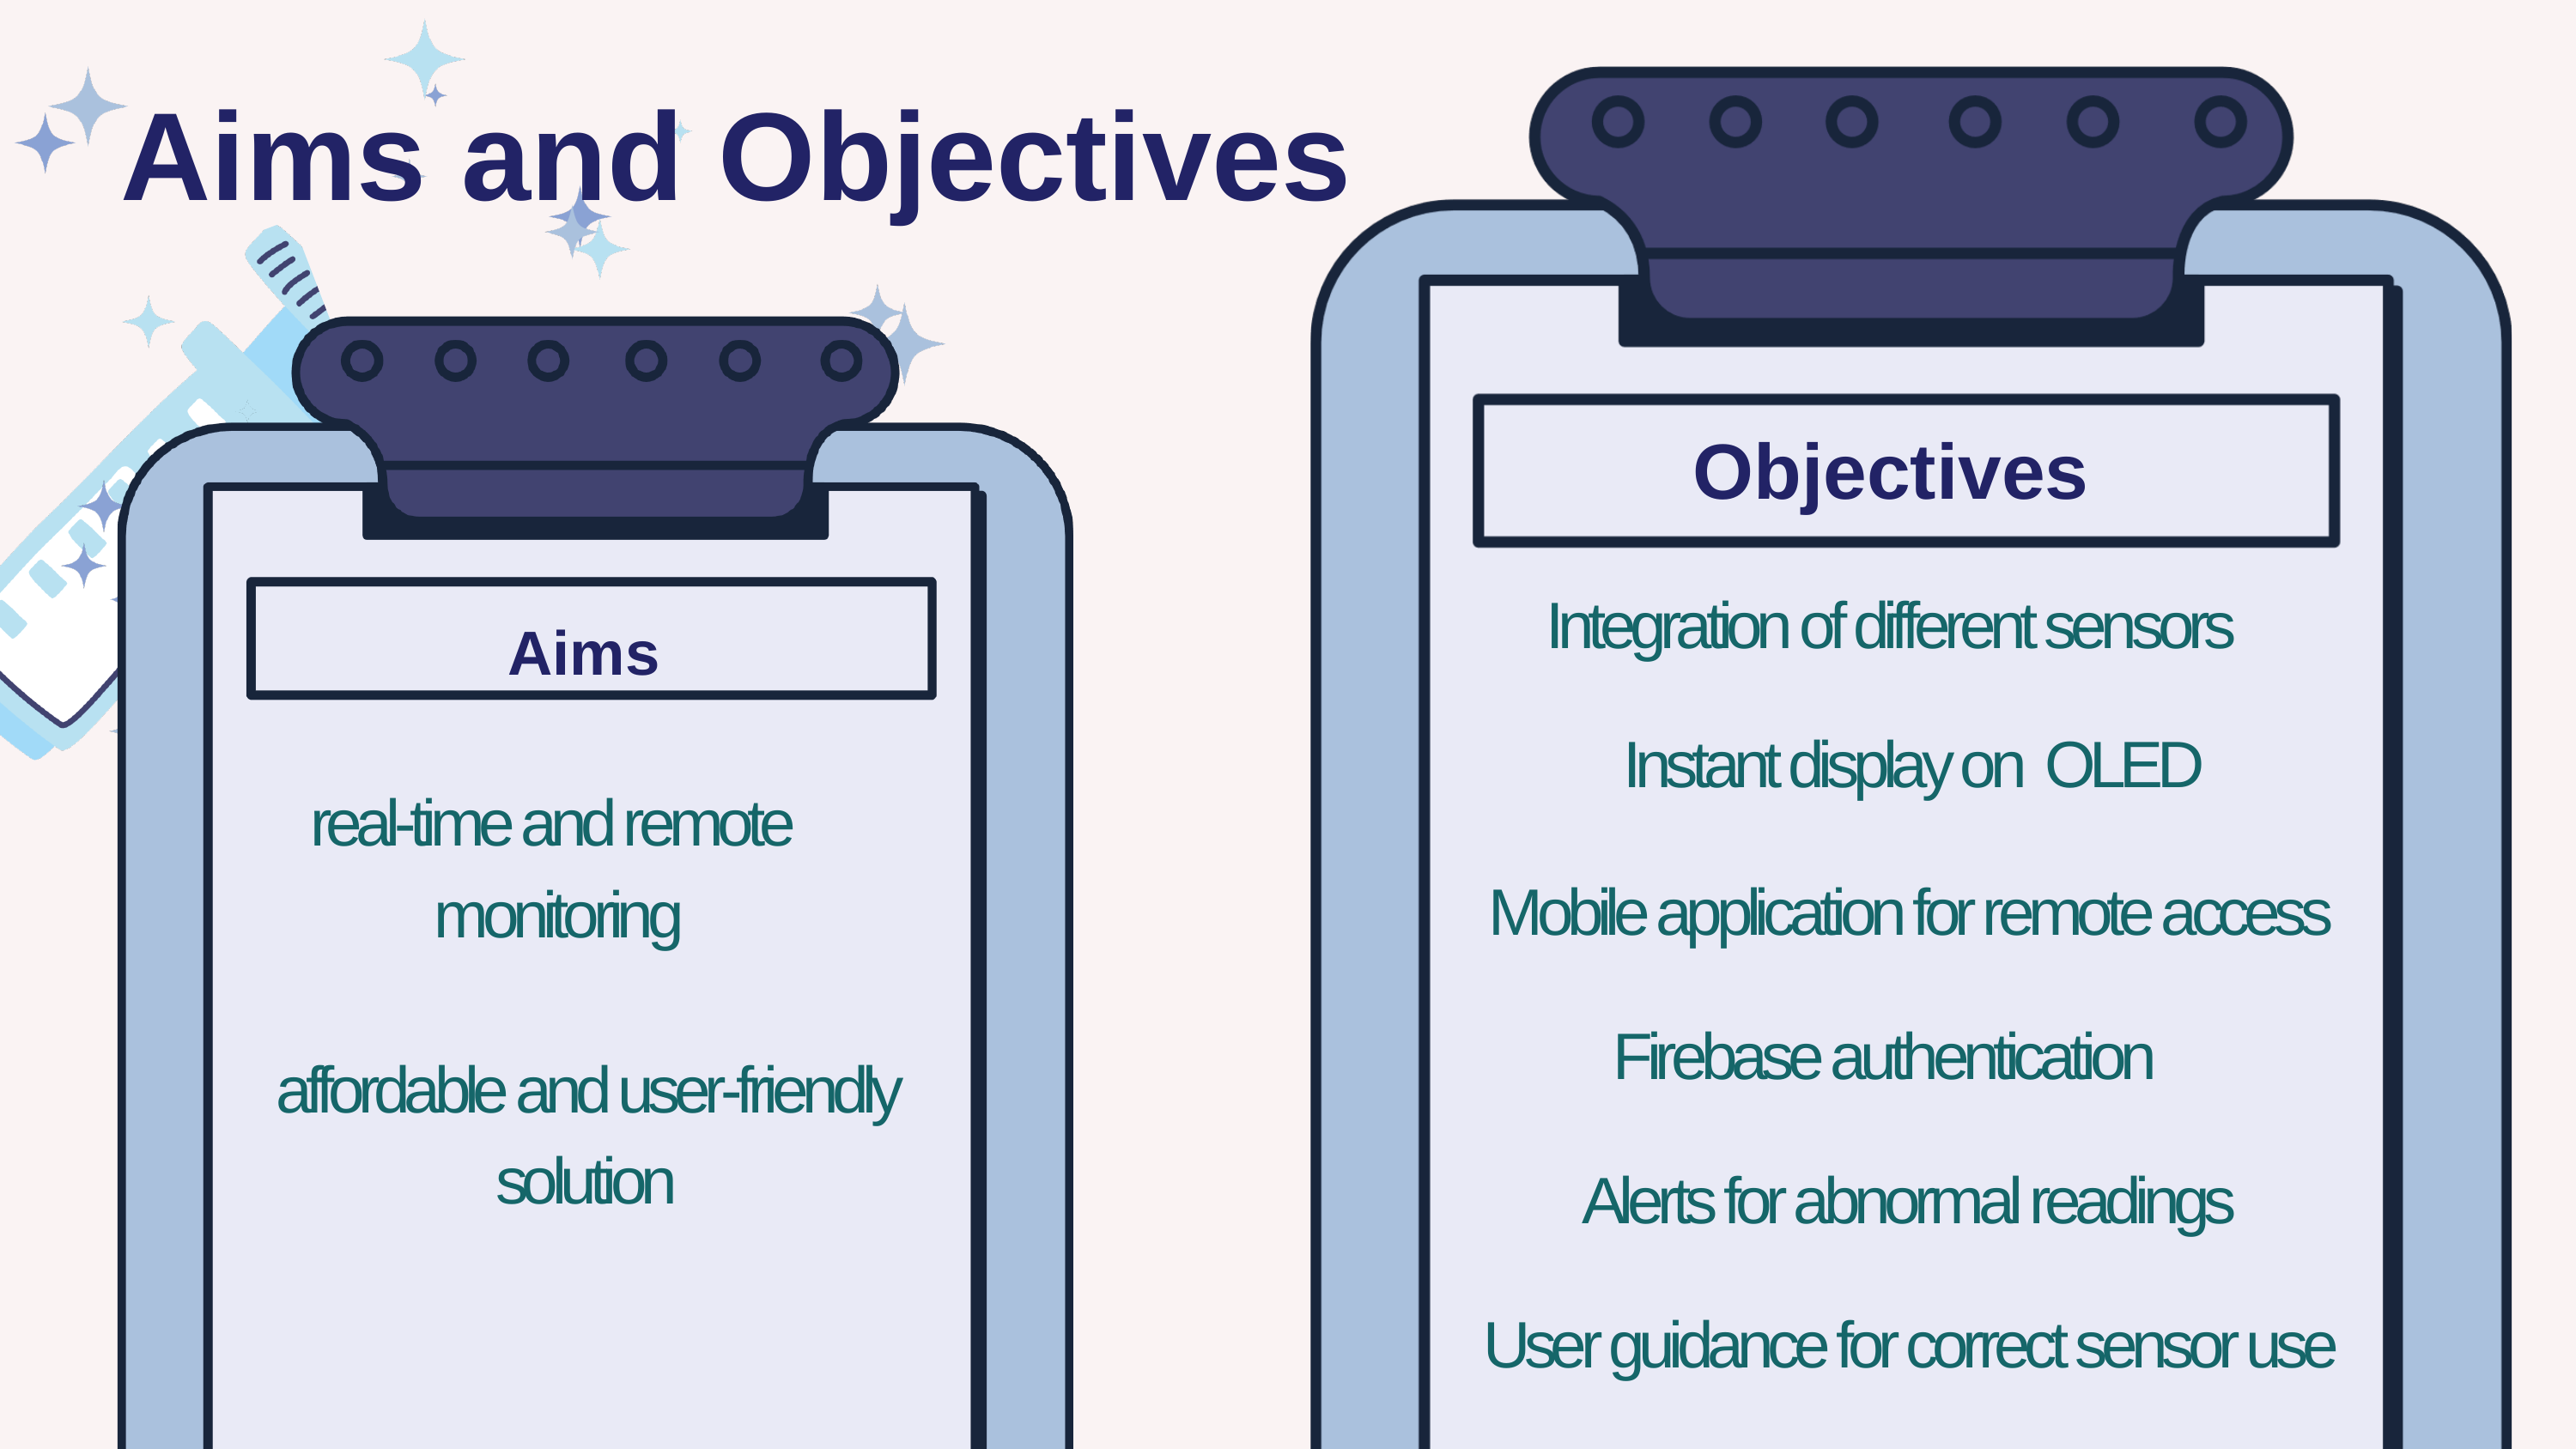

Aims and Objectives

Objectives
Integration of different sensors

Aims
Instant display on  OLED

real-time and remote
monitoring
Mobile application for remote access

Firebase authentication
 affordable and user-friendly
solution
Alerts for abnormal readings
User guidance for correct sensor use